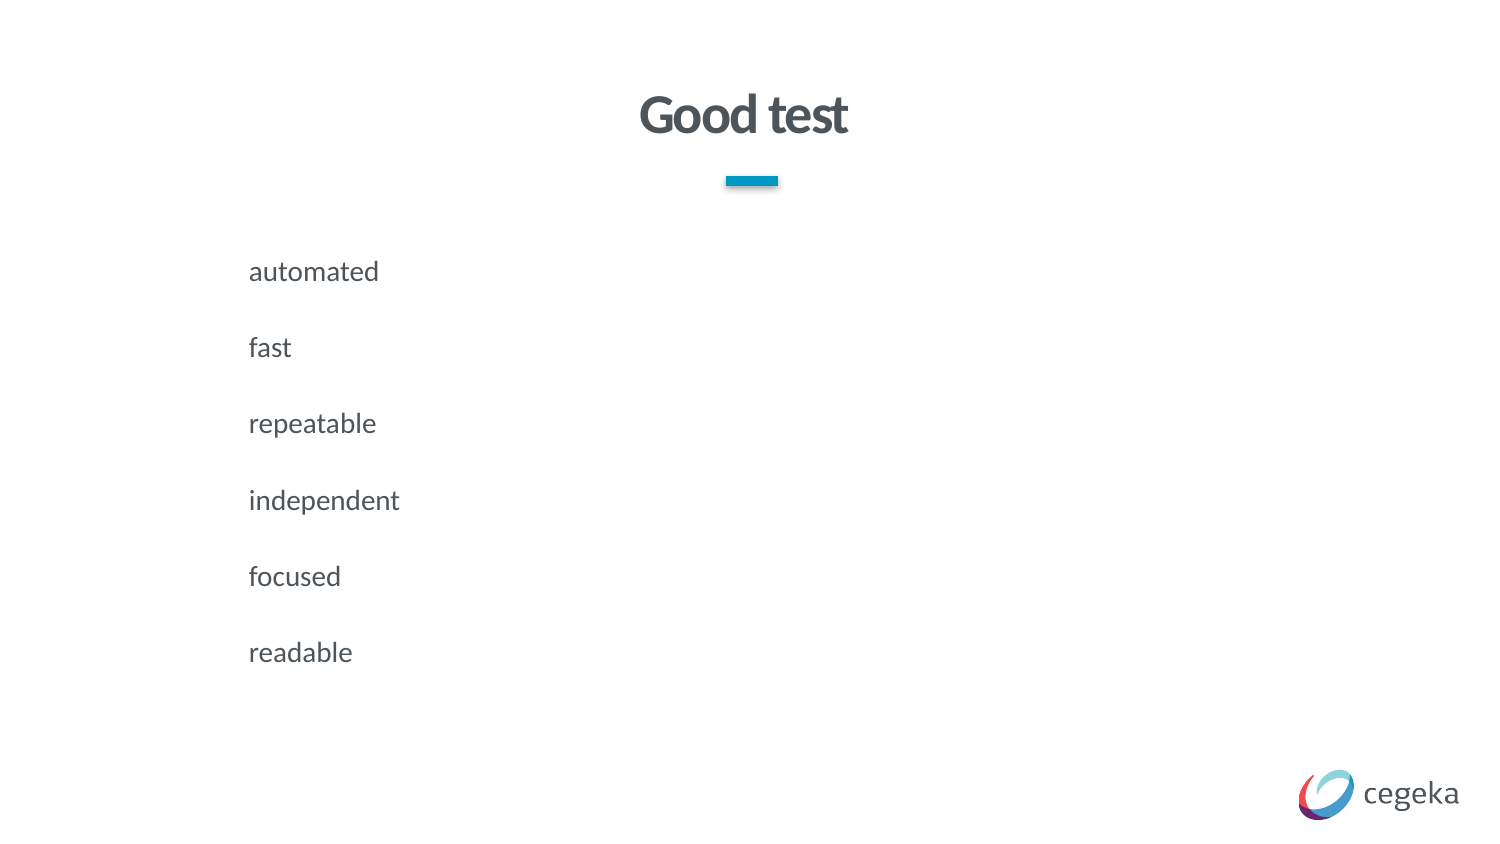

# Good test
automated
fast
repeatable
independent
focused
readable